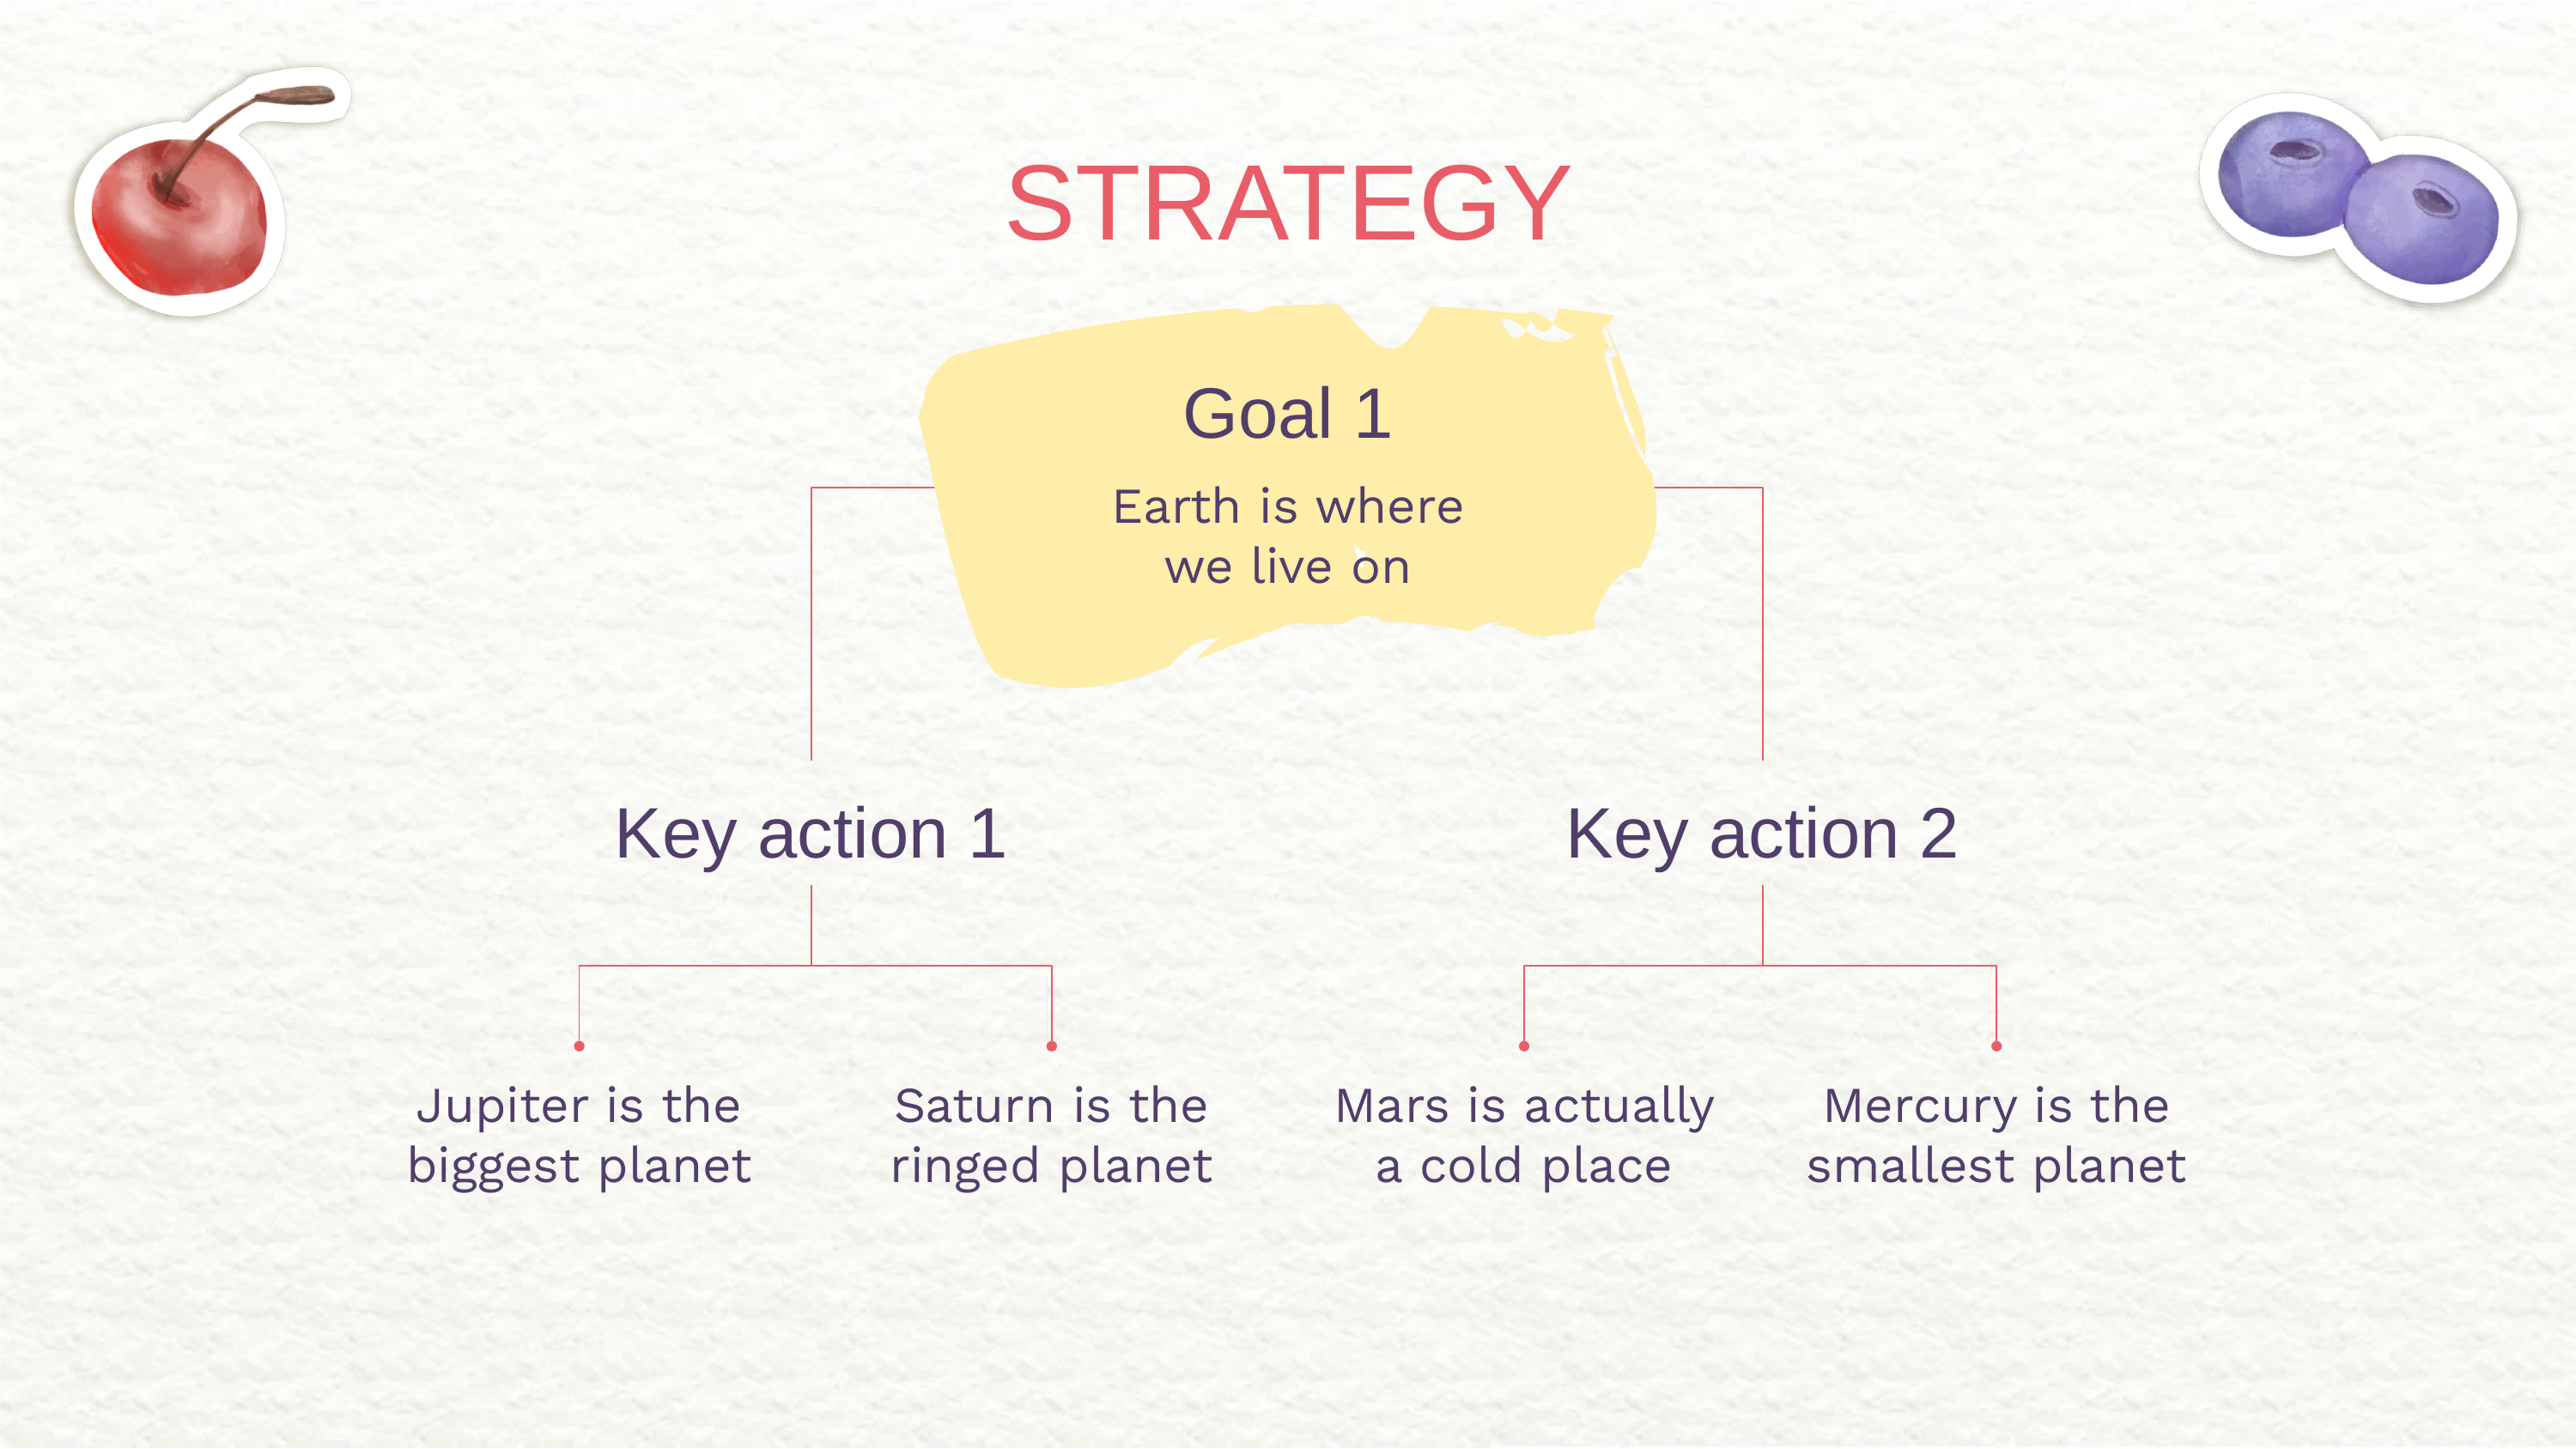

# STRATEGY

Goal 1
Earth is where we live on
Key action 2
Key action 1
Jupiter is the biggest planet
Saturn is the ringed planet
Mars is actually a cold place

Mercury is the smallest planet